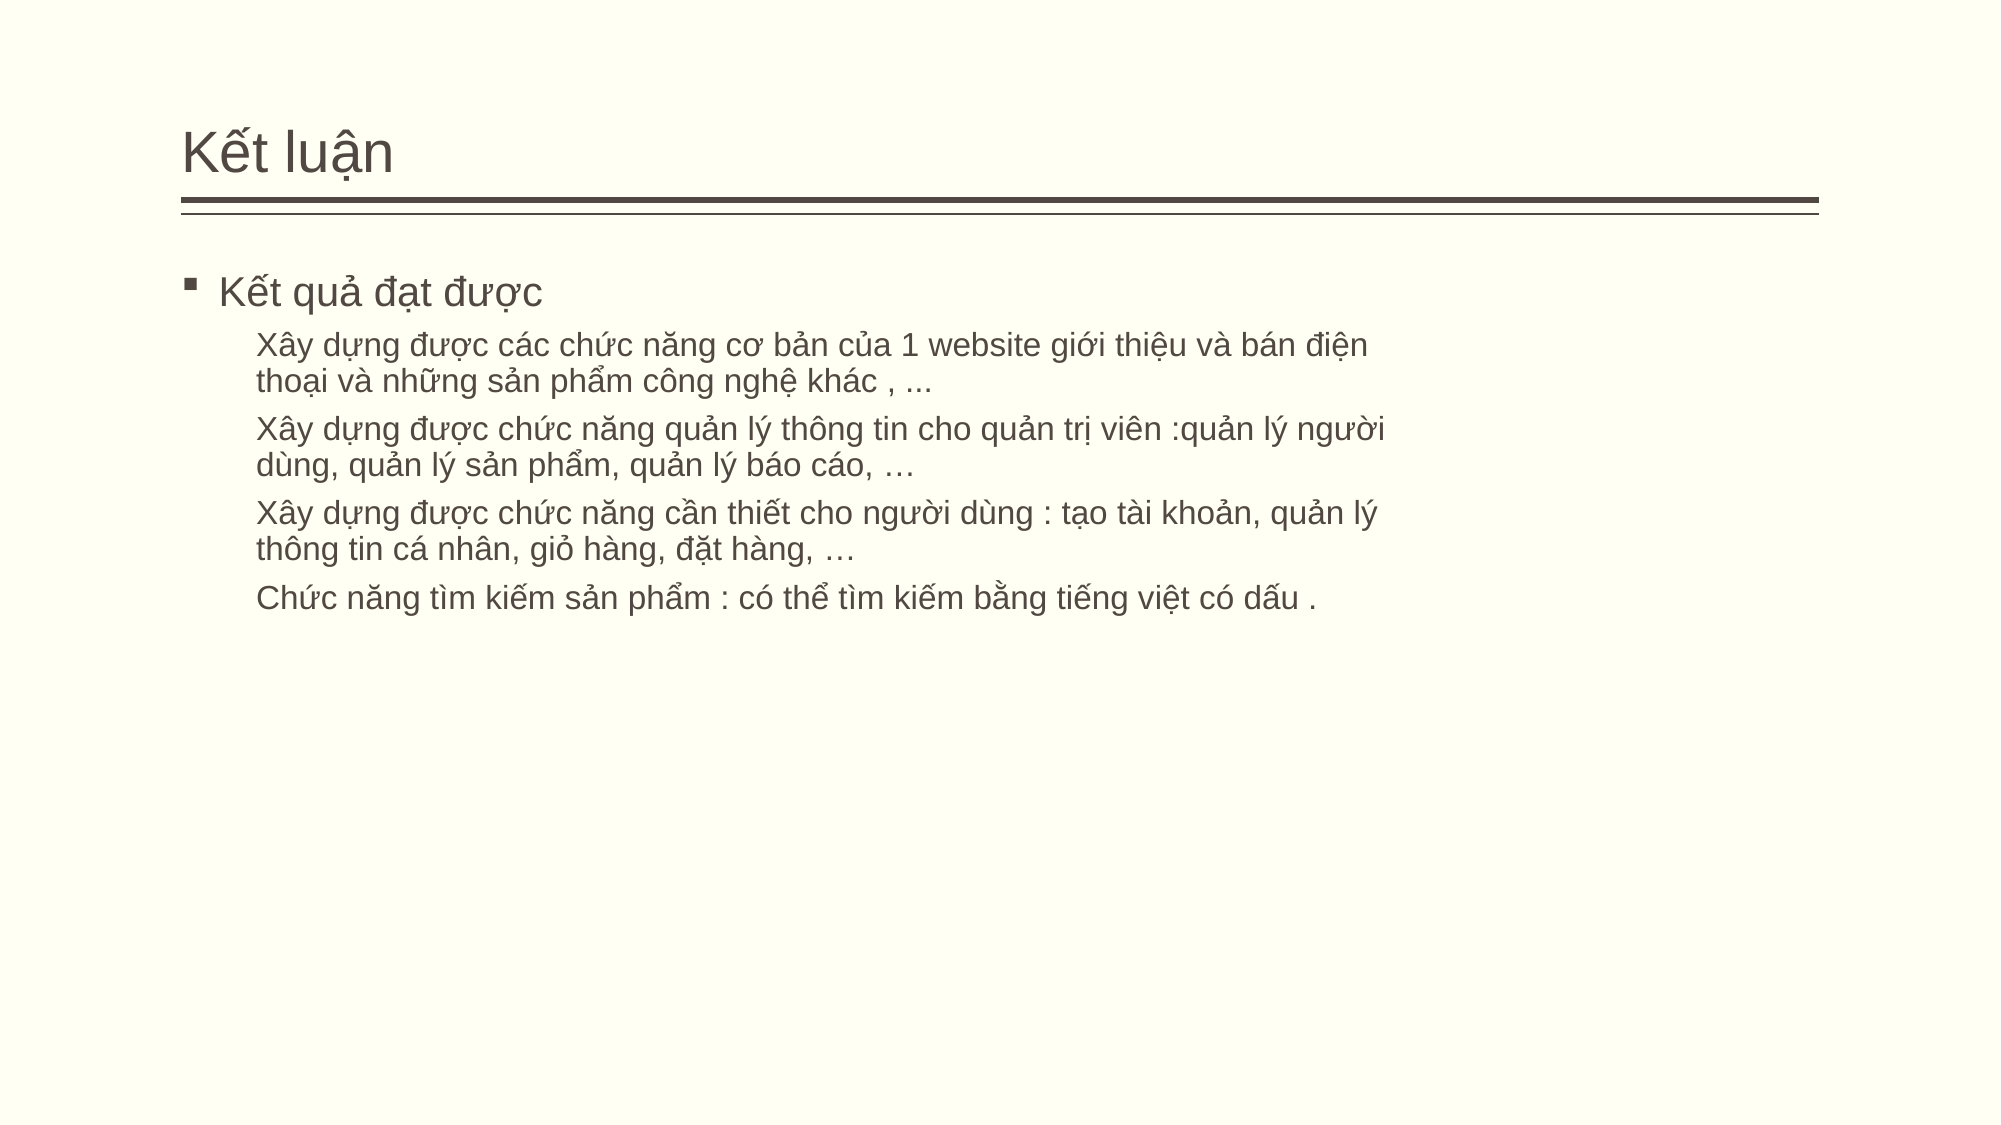

# Kết luận
Kết quả đạt được
Xây dựng được các chức năng cơ bản của 1 website giới thiệu và bán điện thoại và những sản phẩm công nghệ khác , ...
Xây dựng được chức năng quản lý thông tin cho quản trị viên :quản lý người dùng, quản lý sản phẩm, quản lý báo cáo, …
Xây dựng được chức năng cần thiết cho người dùng : tạo tài khoản, quản lý thông tin cá nhân, giỏ hàng, đặt hàng, …
Chức năng tìm kiếm sản phẩm : có thể tìm kiếm bằng tiếng việt có dấu .